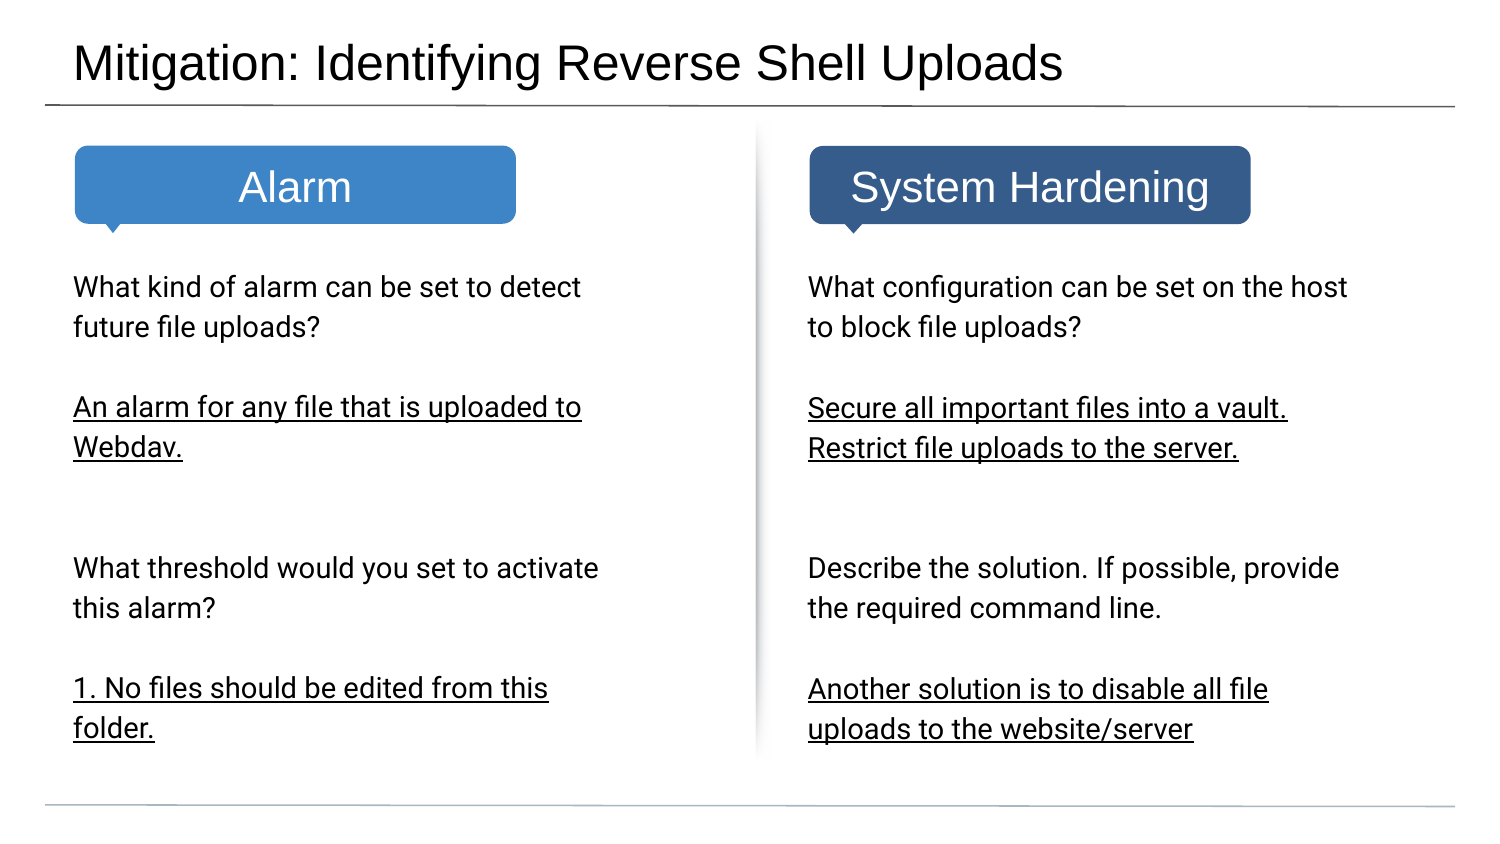

# Mitigation: Identifying Reverse Shell Uploads
What kind of alarm can be set to detect future file uploads?

An alarm for any file that is uploaded to Webdav.

What threshold would you set to activate this alarm?

1. No files should be edited from this folder.
What configuration can be set on the host to block file uploads?

Secure all important files into a vault. Restrict file uploads to the server.

Describe the solution. If possible, provide the required command line.

Another solution is to disable all file uploads to the website/server